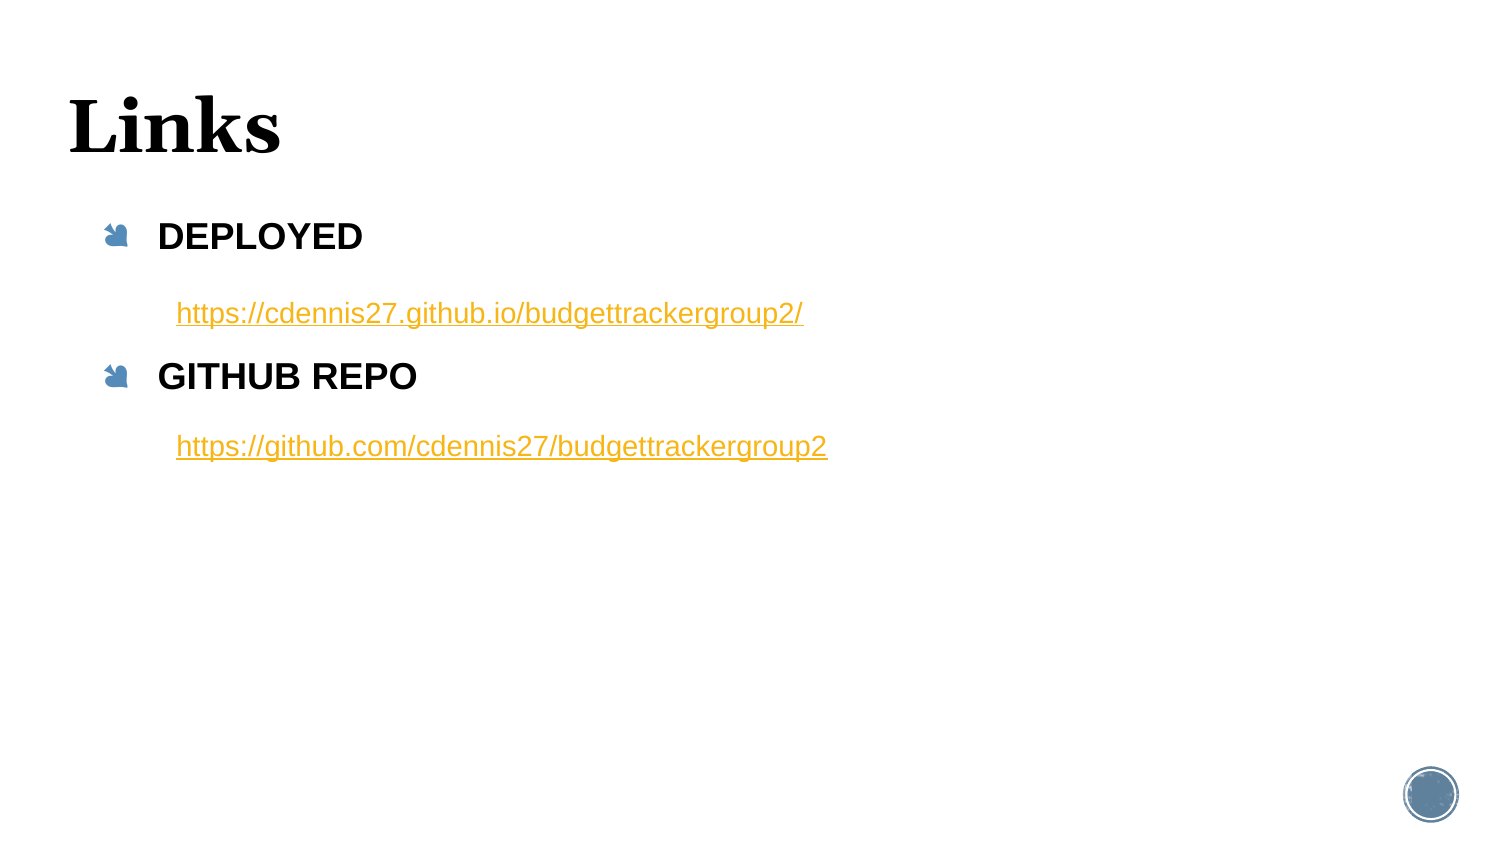

# Links
DEPLOYED

https://cdennis27.github.io/budgettrackergroup2/

GITHUB REPO

https://github.com/cdennis27/budgettrackergroup2